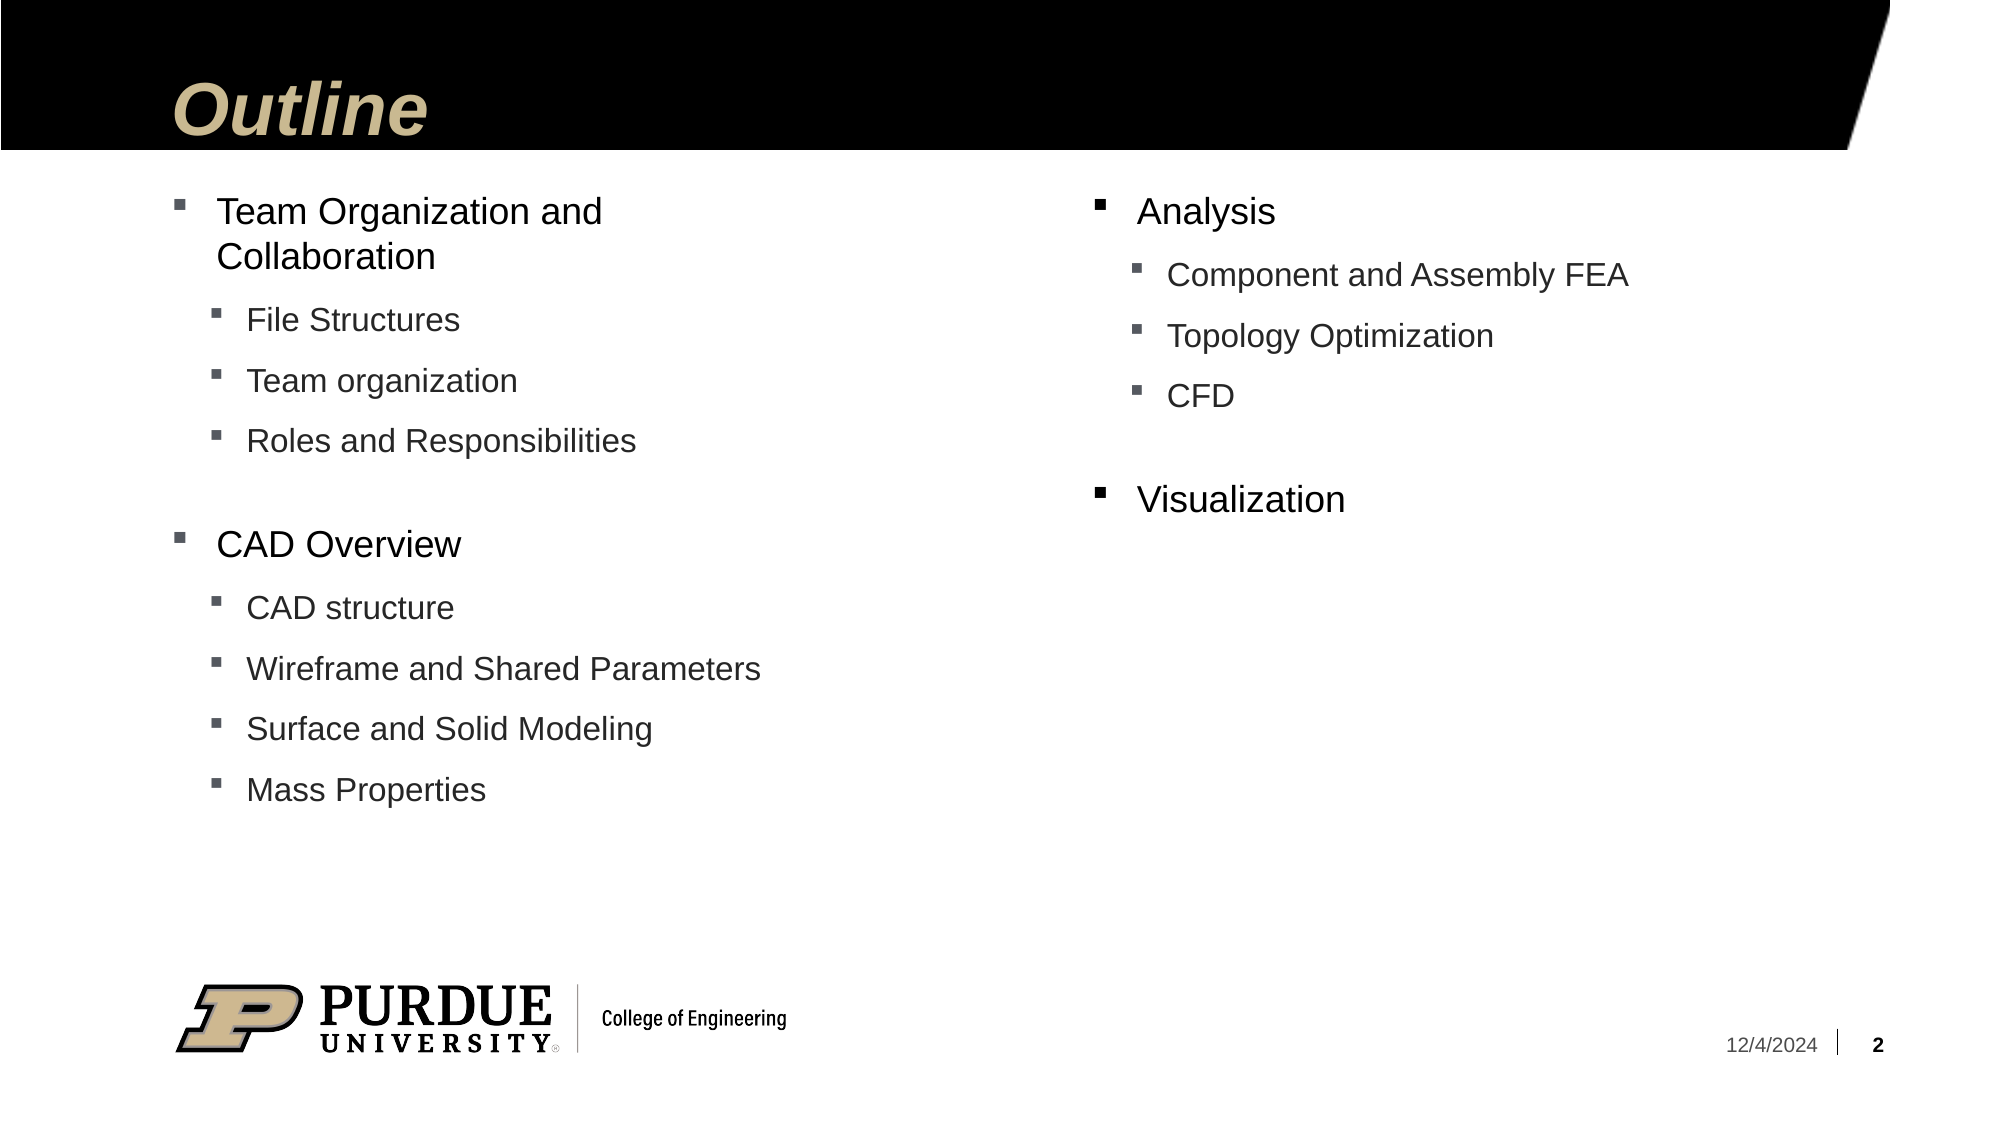

# Outline
Analysis
Component and Assembly FEA
Topology Optimization
CFD

Visualization

Team Organization and Collaboration
File Structures
Team organization
Roles and Responsibilities

CAD Overview
CAD structure
Wireframe and Shared Parameters
Surface and Solid Modeling
Mass Properties

2
12/4/2024